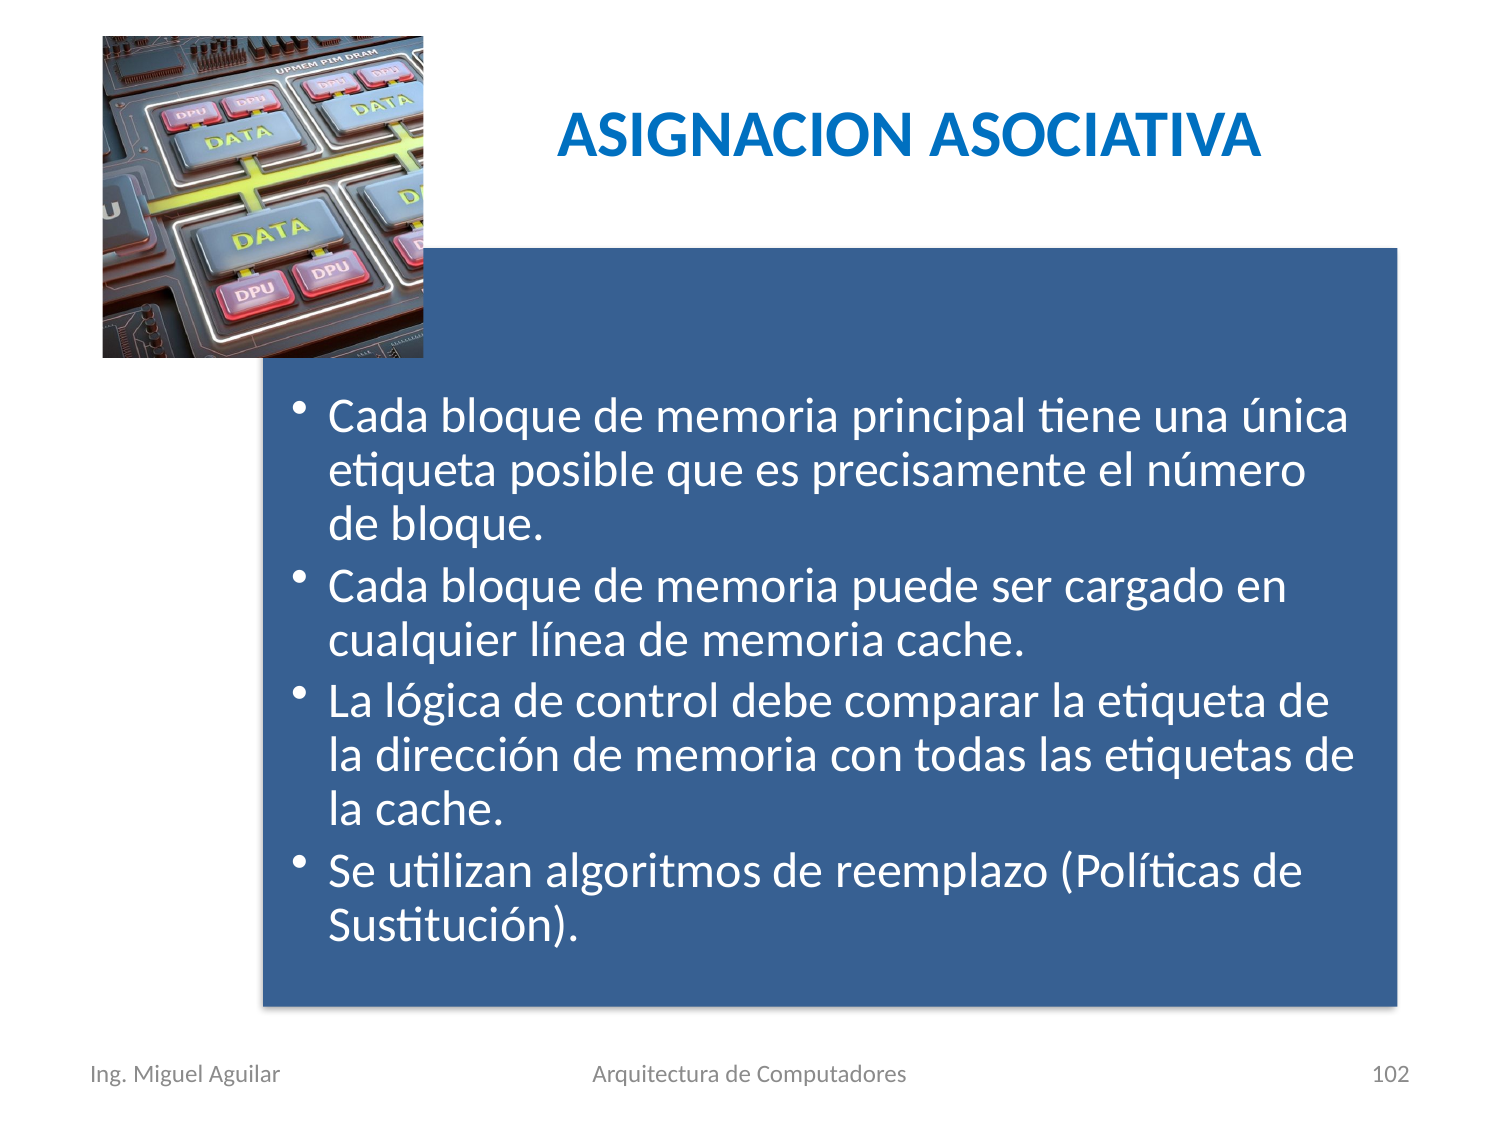

Cada bloque de memoria principal tiene una única etiqueta posible que es precisamente el número de bloque.
Cada bloque de memoria puede ser cargado en cualquier línea de memoria cache.
La lógica de control debe comparar la etiqueta de la dirección de memoria con todas las etiquetas de la cache.
Se utilizan algoritmos de reemplazo (Políticas de Sustitución).

ASIGNACION ASOCIATIVA
Ing. Miguel Aguilar
Arquitectura de Computadores
102